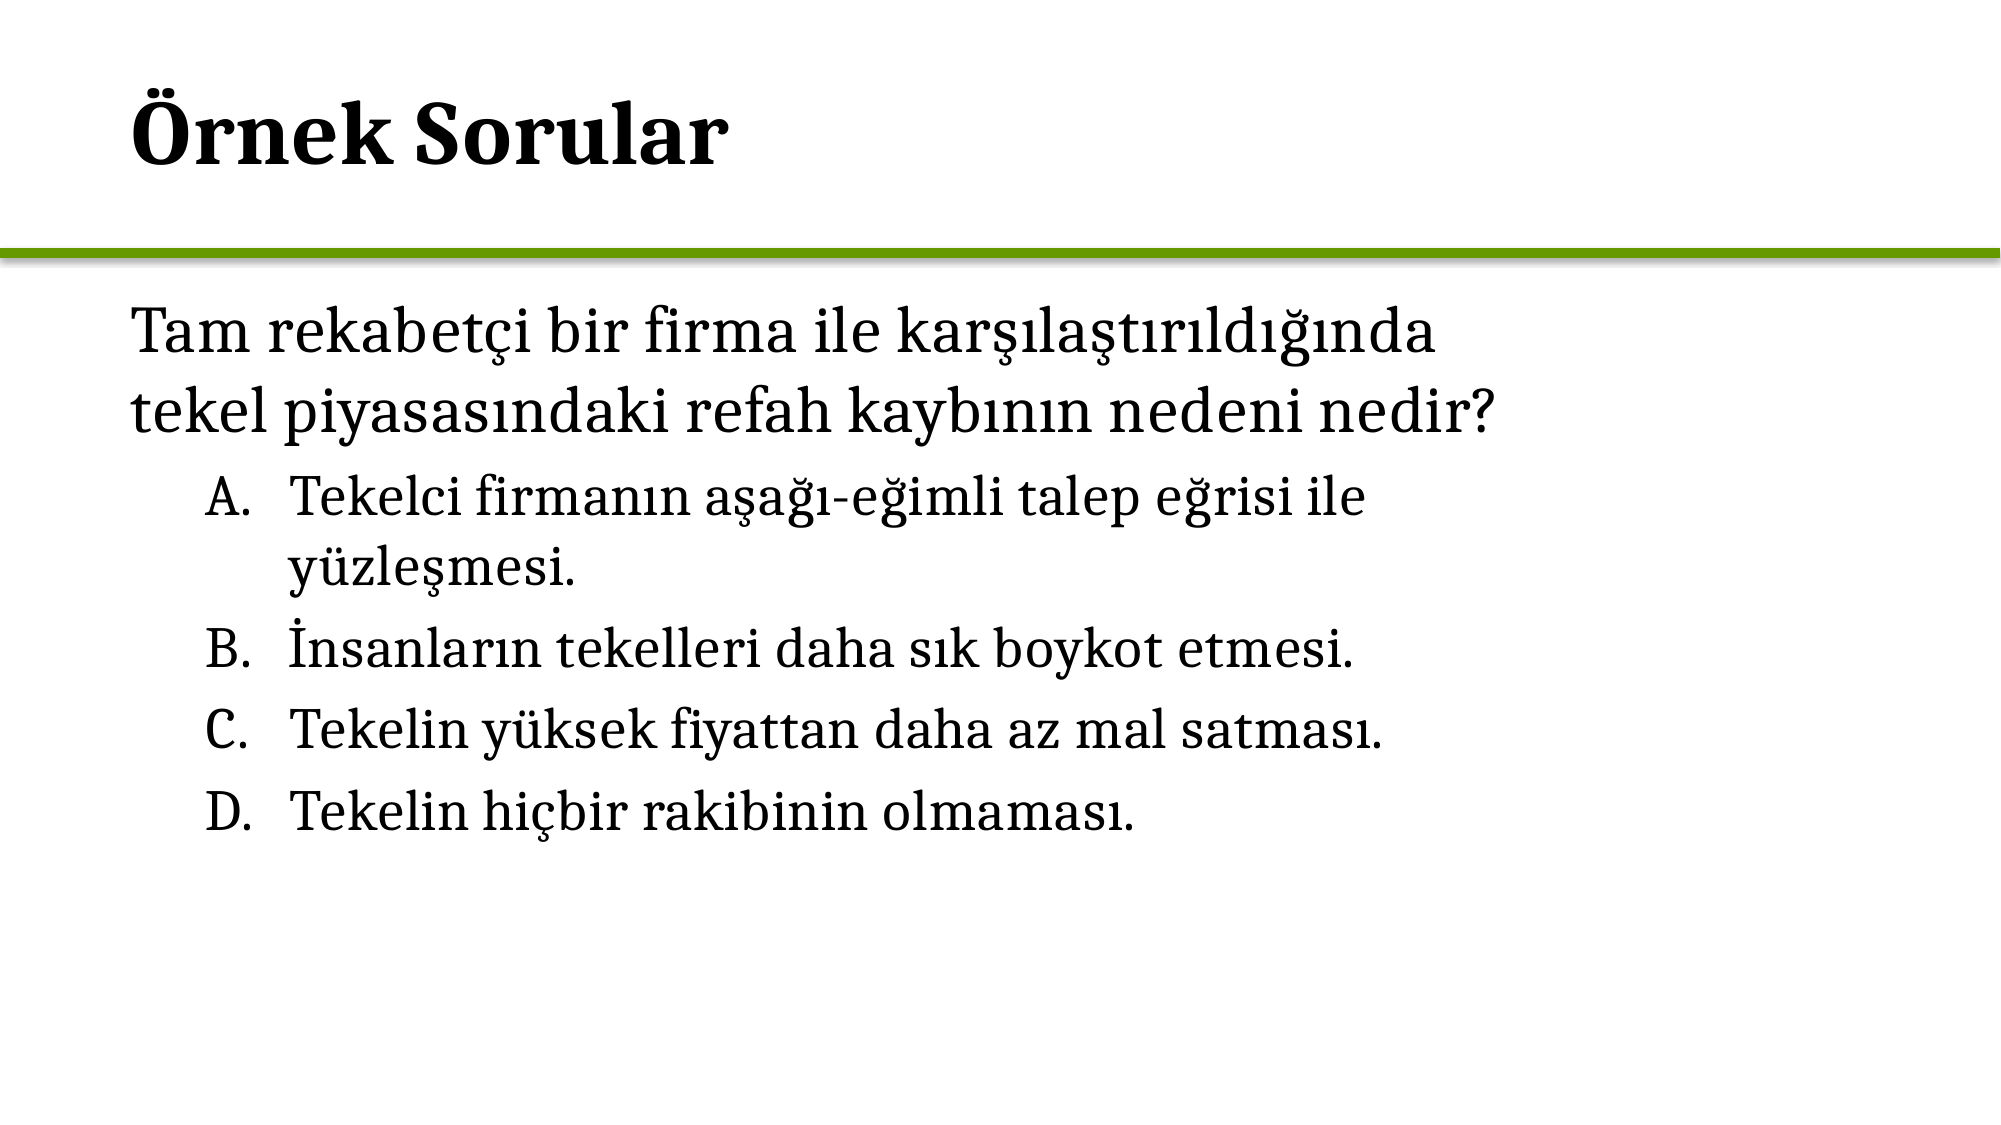

Örnek Sorular
Tam rekabetçi bir firma ile karşılaştırıldığında tekel piyasasındaki refah kaybının nedeni nedir?
Tekelci firmanın aşağı-eğimli talep eğrisi ile yüzleşmesi.
İnsanların tekelleri daha sık boykot etmesi.
Tekelin yüksek fiyattan daha az mal satması.
Tekelin hiçbir rakibinin olmaması.